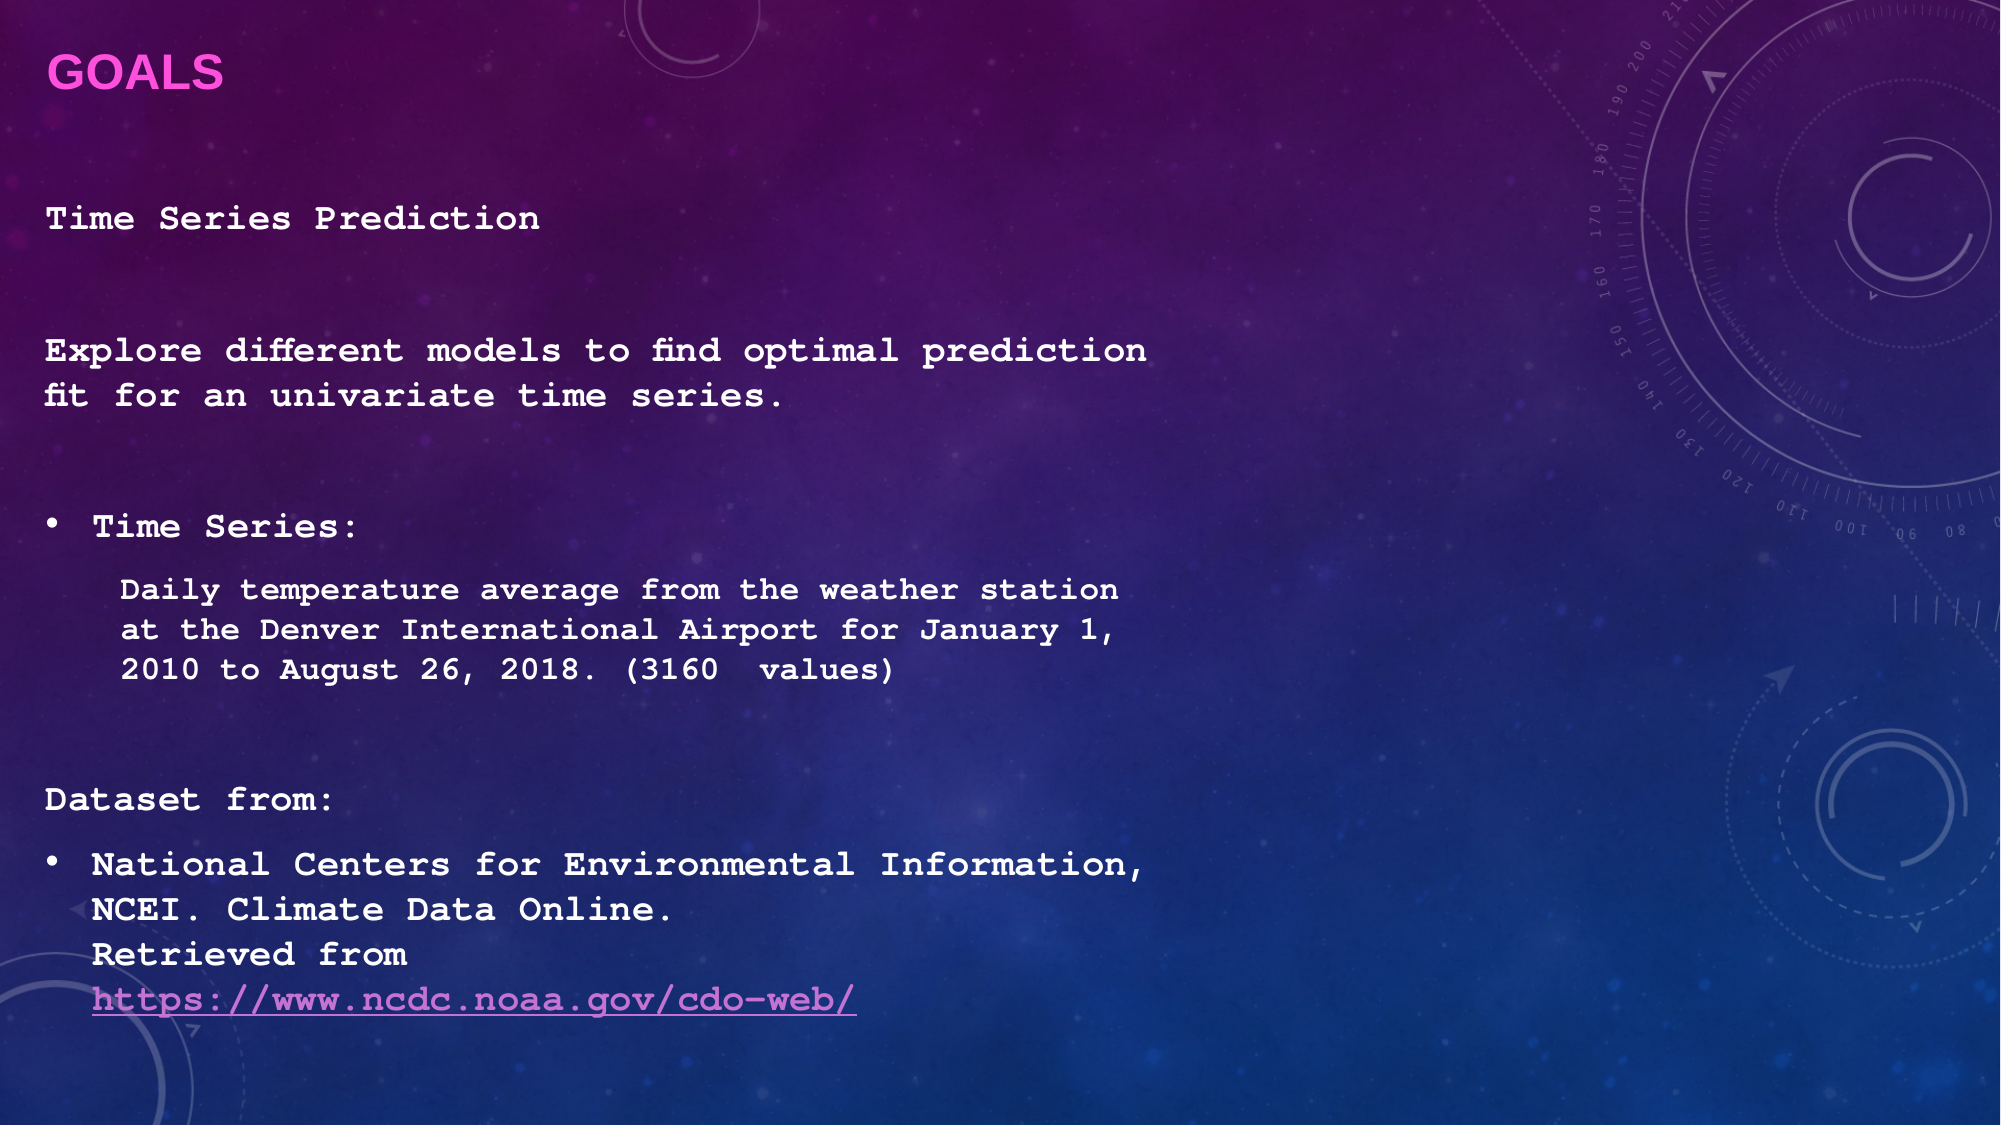

# GOALS

Time Series Prediction

Explore different models to find optimal prediction fit for an univariate time series.

Time Series:
Daily temperature average from the weather station at the Denver International Airport for January 1, 2010 to August 26, 2018. (3160  values)

Dataset from:
National Centers for Environmental Information, NCEI. Climate Data Online. 
Retrieved from https://www.ncdc.noaa.gov/cdo-web/